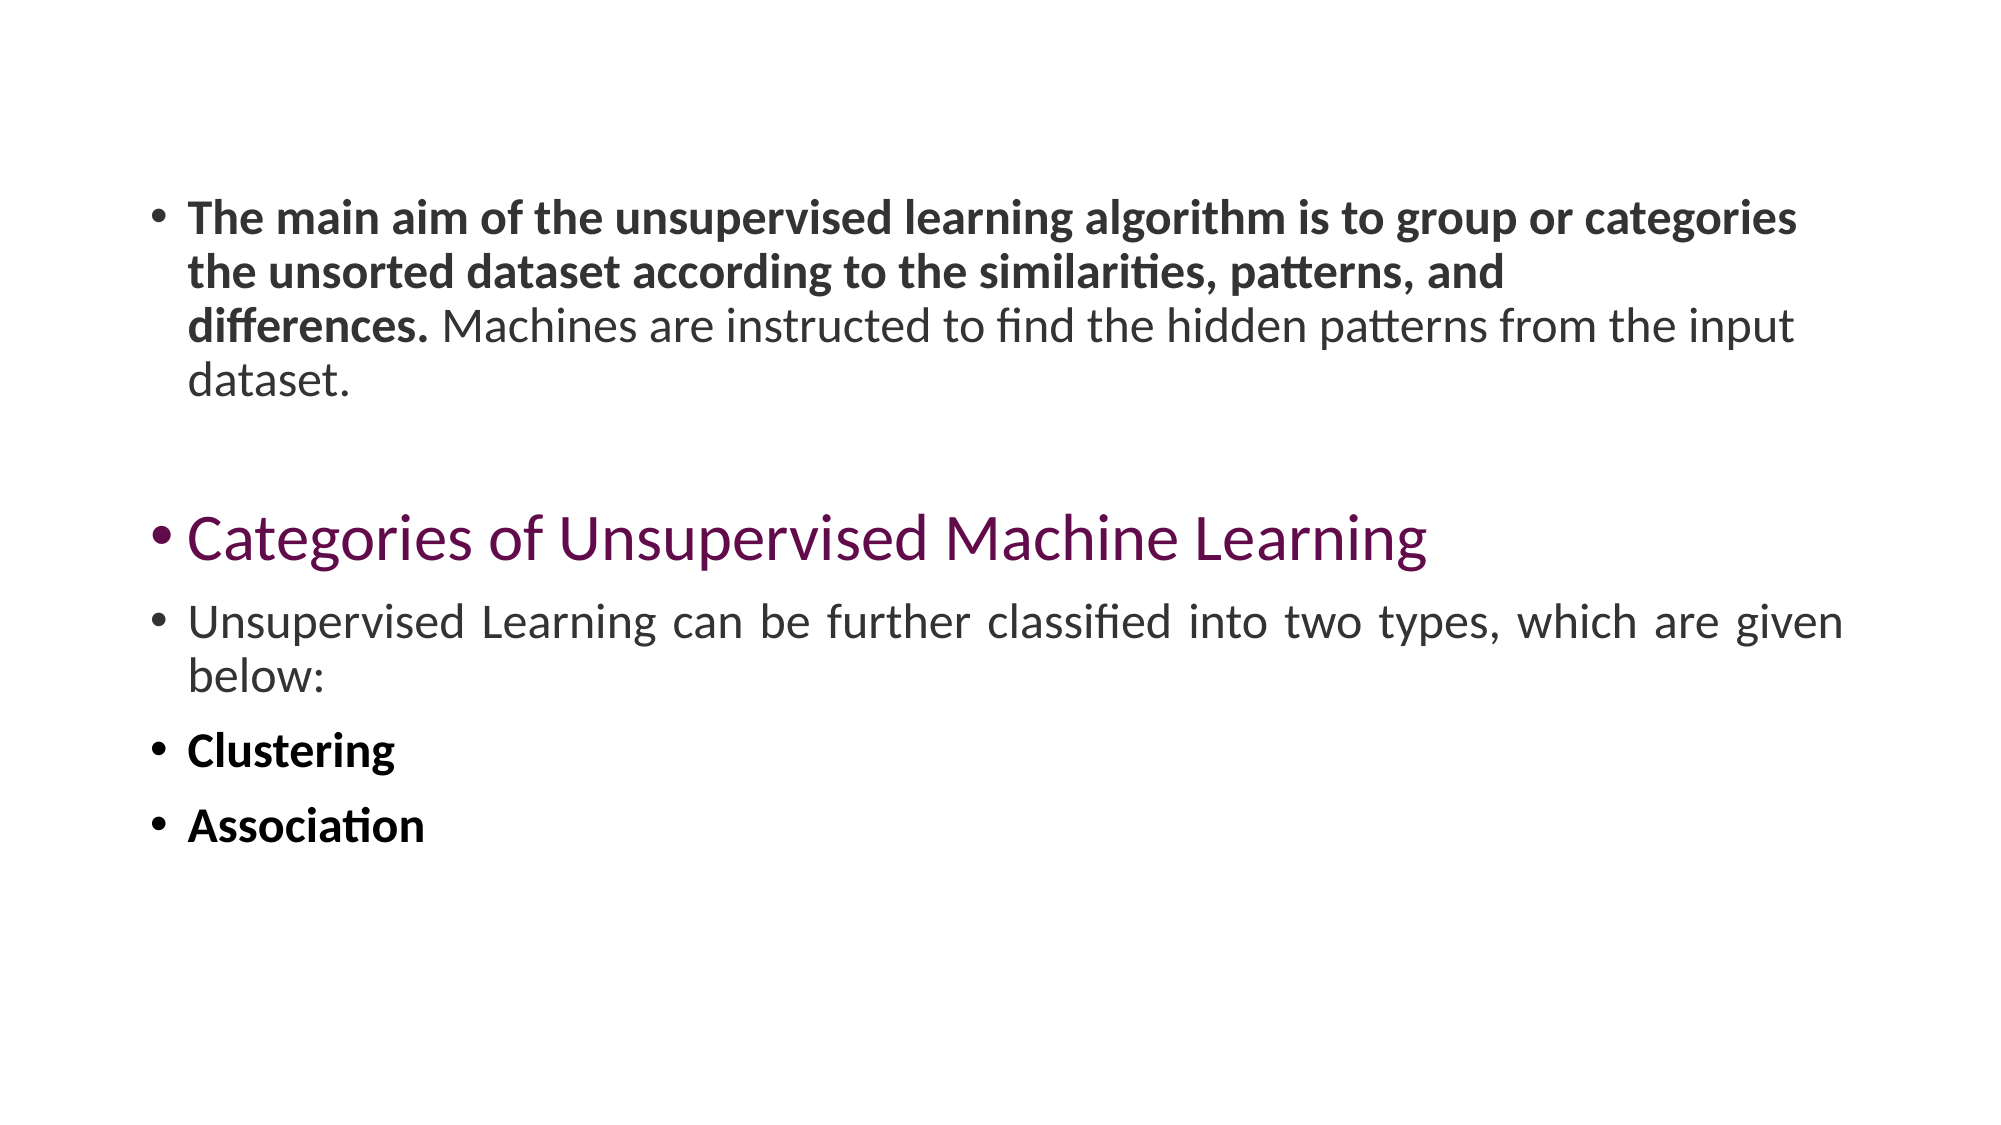

The main aim of the unsupervised learning algorithm is to group or categories the unsorted dataset according to the similarities, patterns, and differences. Machines are instructed to find the hidden patterns from the input dataset.

Categories of Unsupervised Machine Learning
Unsupervised Learning can be further classified into two types, which are given below:
Clustering
Association